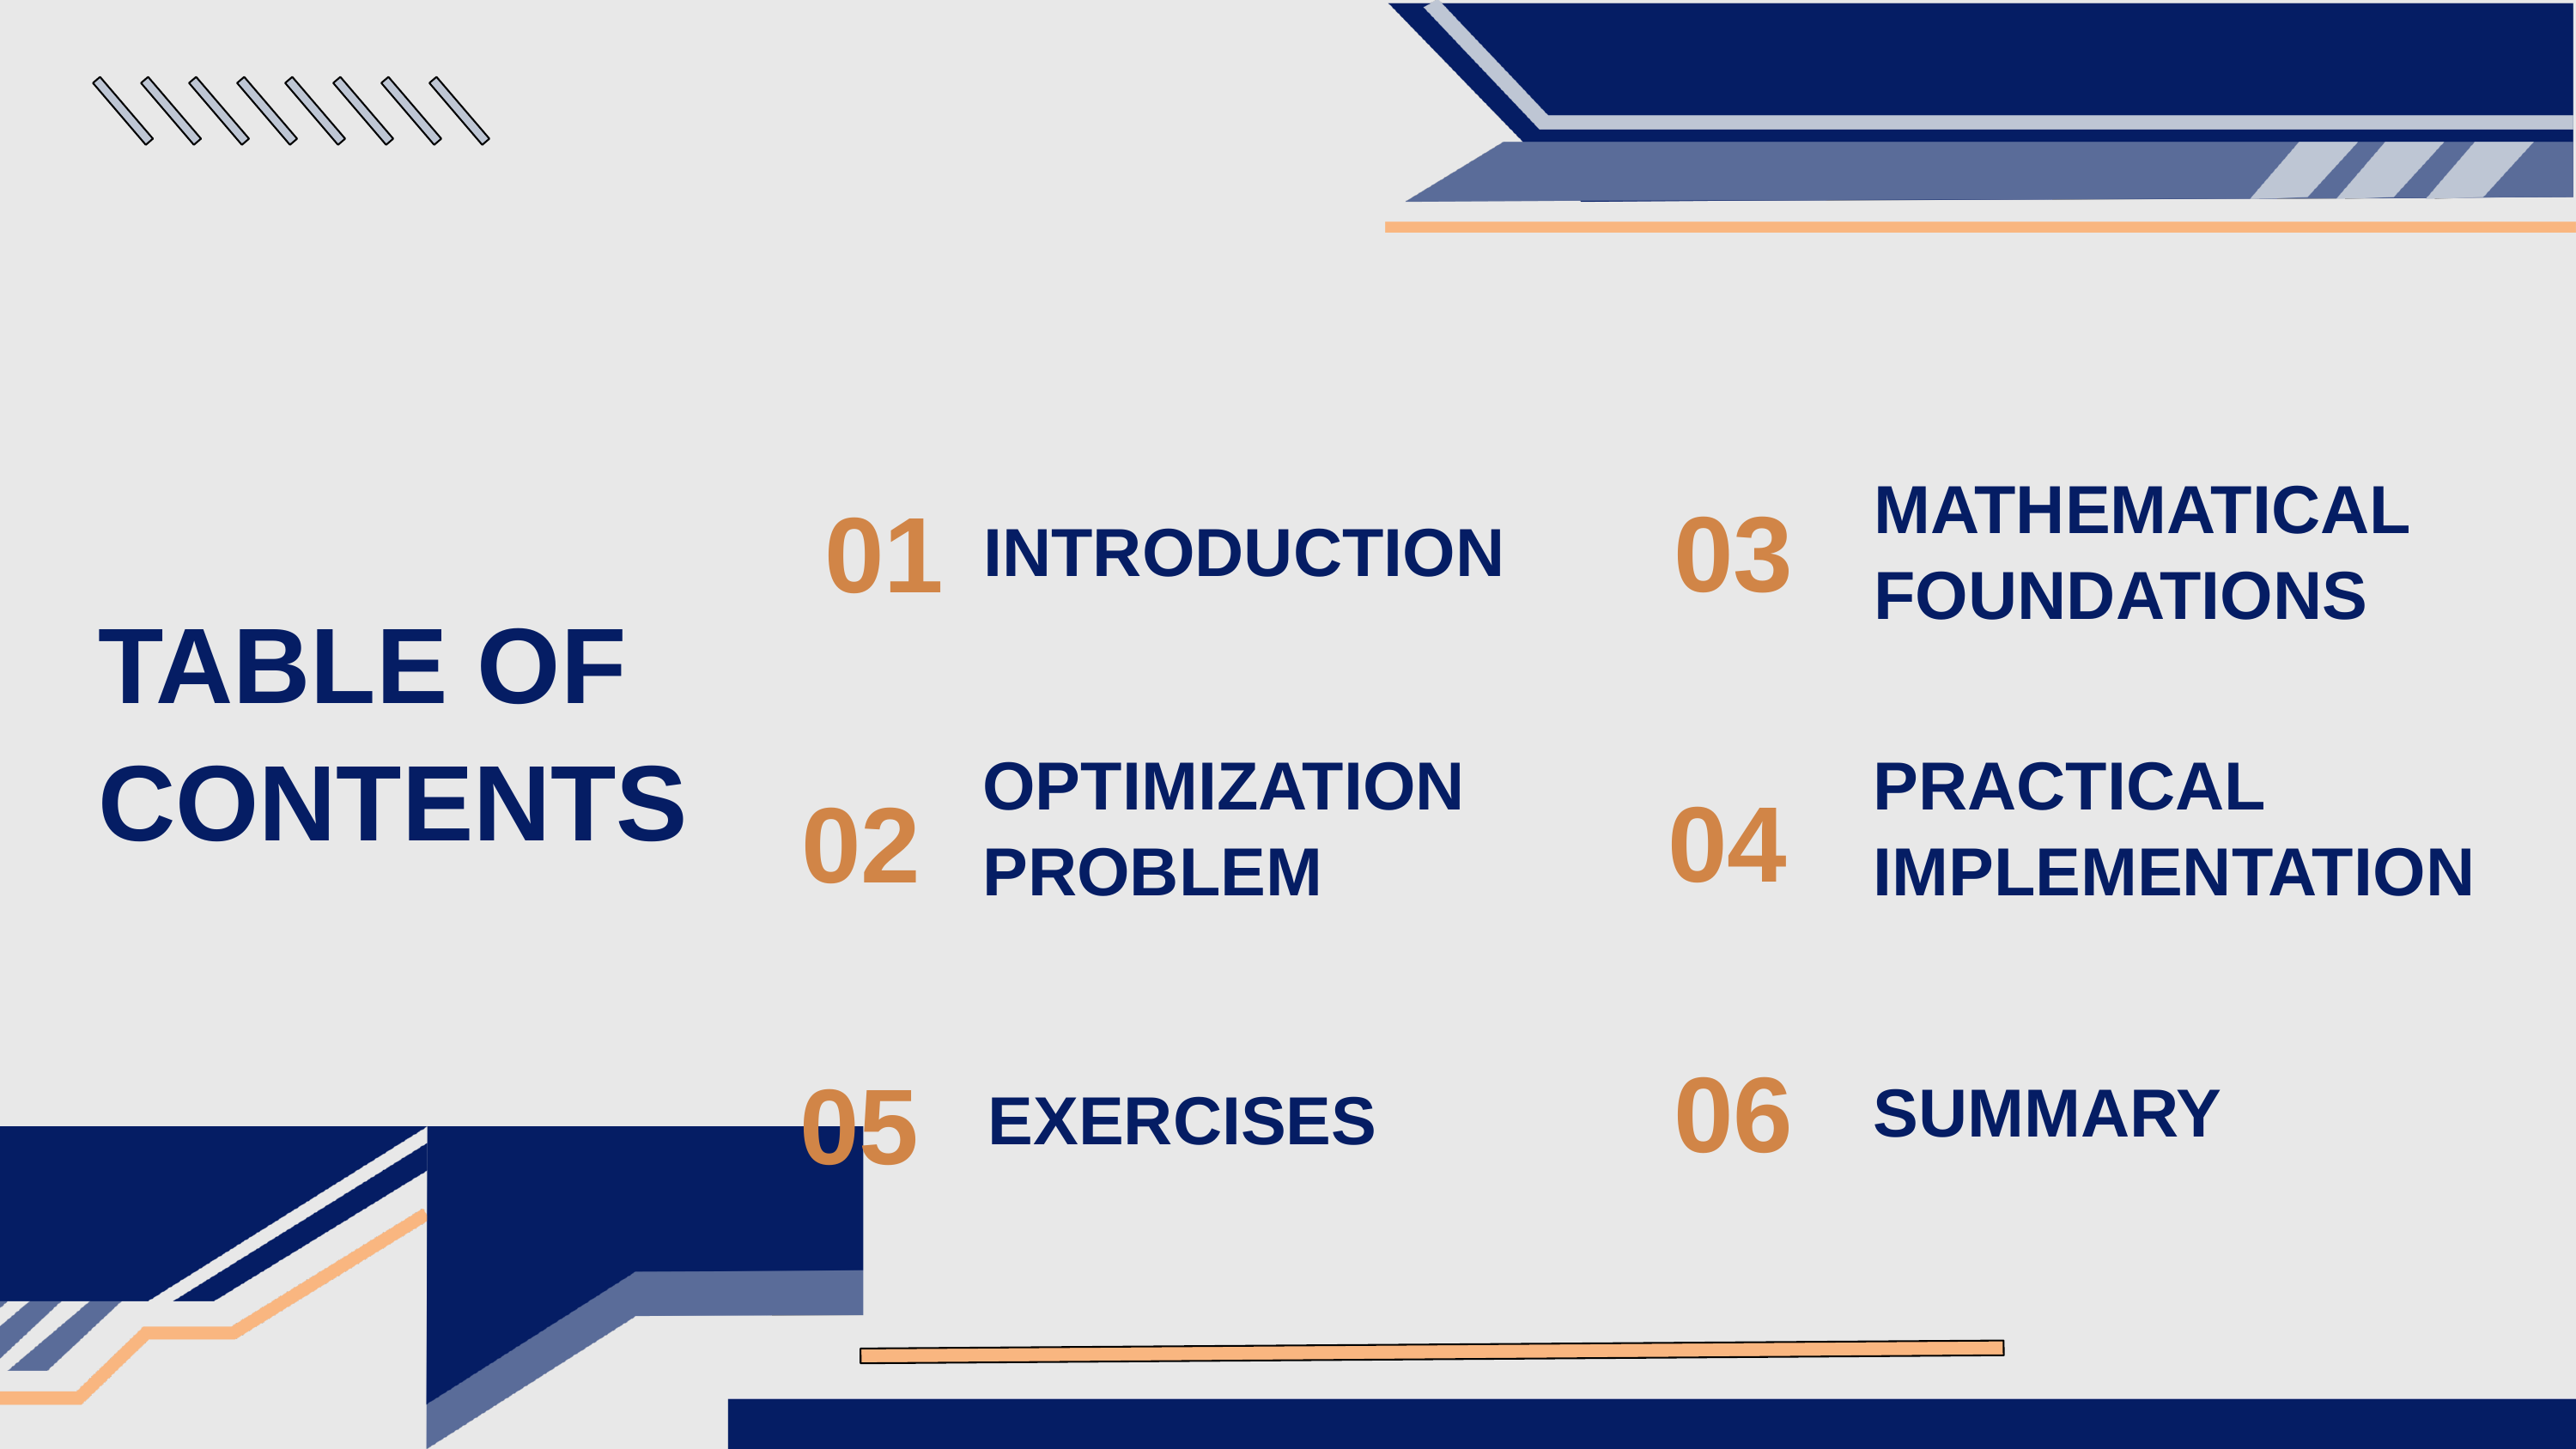

MATHEMATICAL FOUNDATIONS
03
01
INTRODUCTION
TABLE OF
CONTENTS
OPTIMIZATION PROBLEM
PRACTICAL IMPLEMENTATION
04
02
06
05
SUMMARY
 EXERCISES